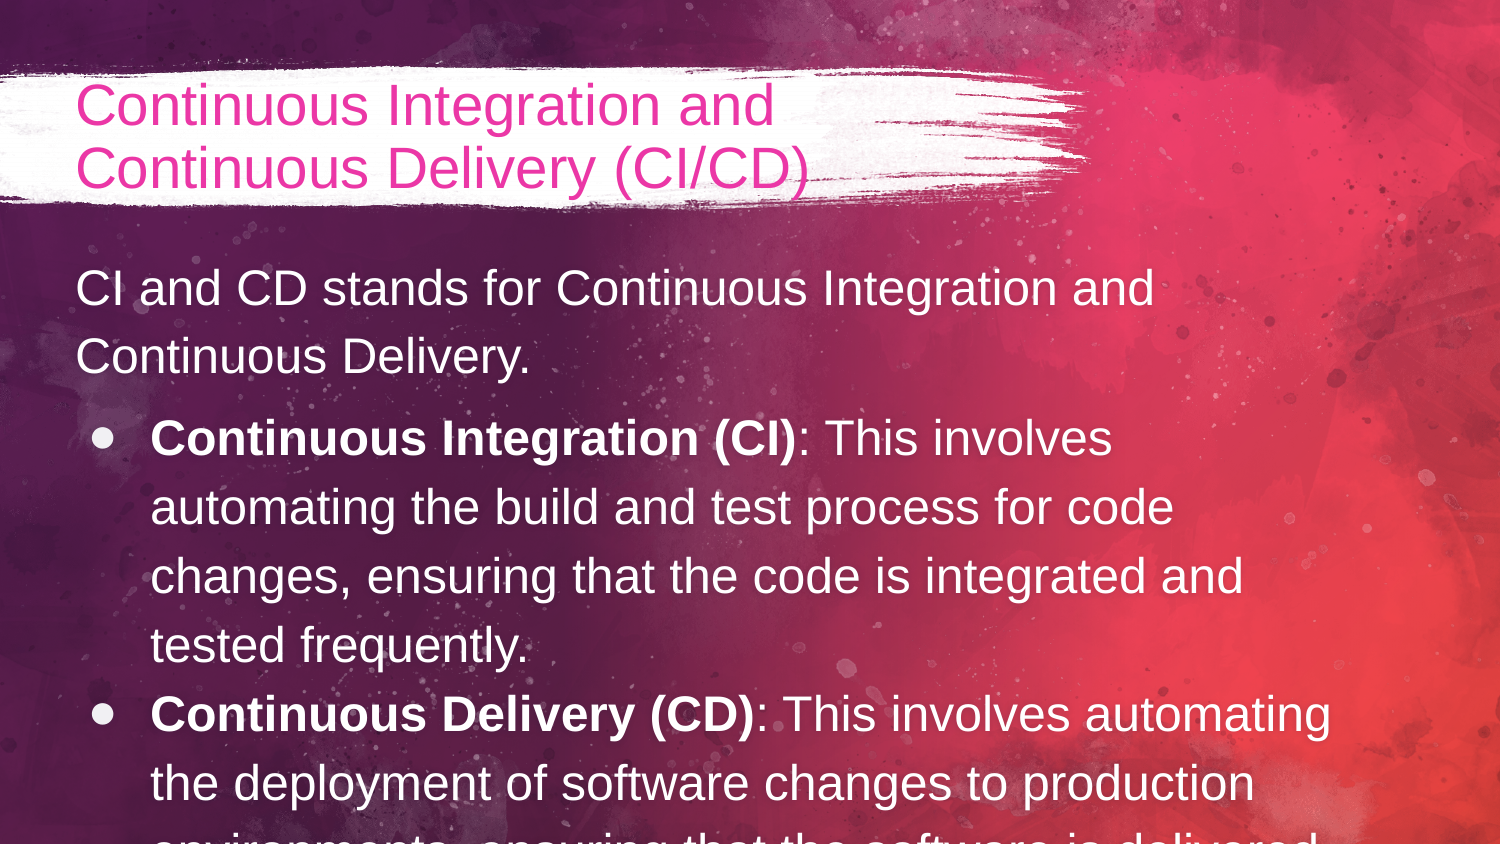

# Continuous Integration and Continuous Delivery (CI/CD)
CI and CD stands for Continuous Integration and Continuous Delivery.
Continuous Integration (CI): This involves automating the build and test process for code changes, ensuring that the code is integrated and tested frequently.
Continuous Delivery (CD): This involves automating the deployment of software changes to production environments, ensuring that the software is delivered quickly and reliably.